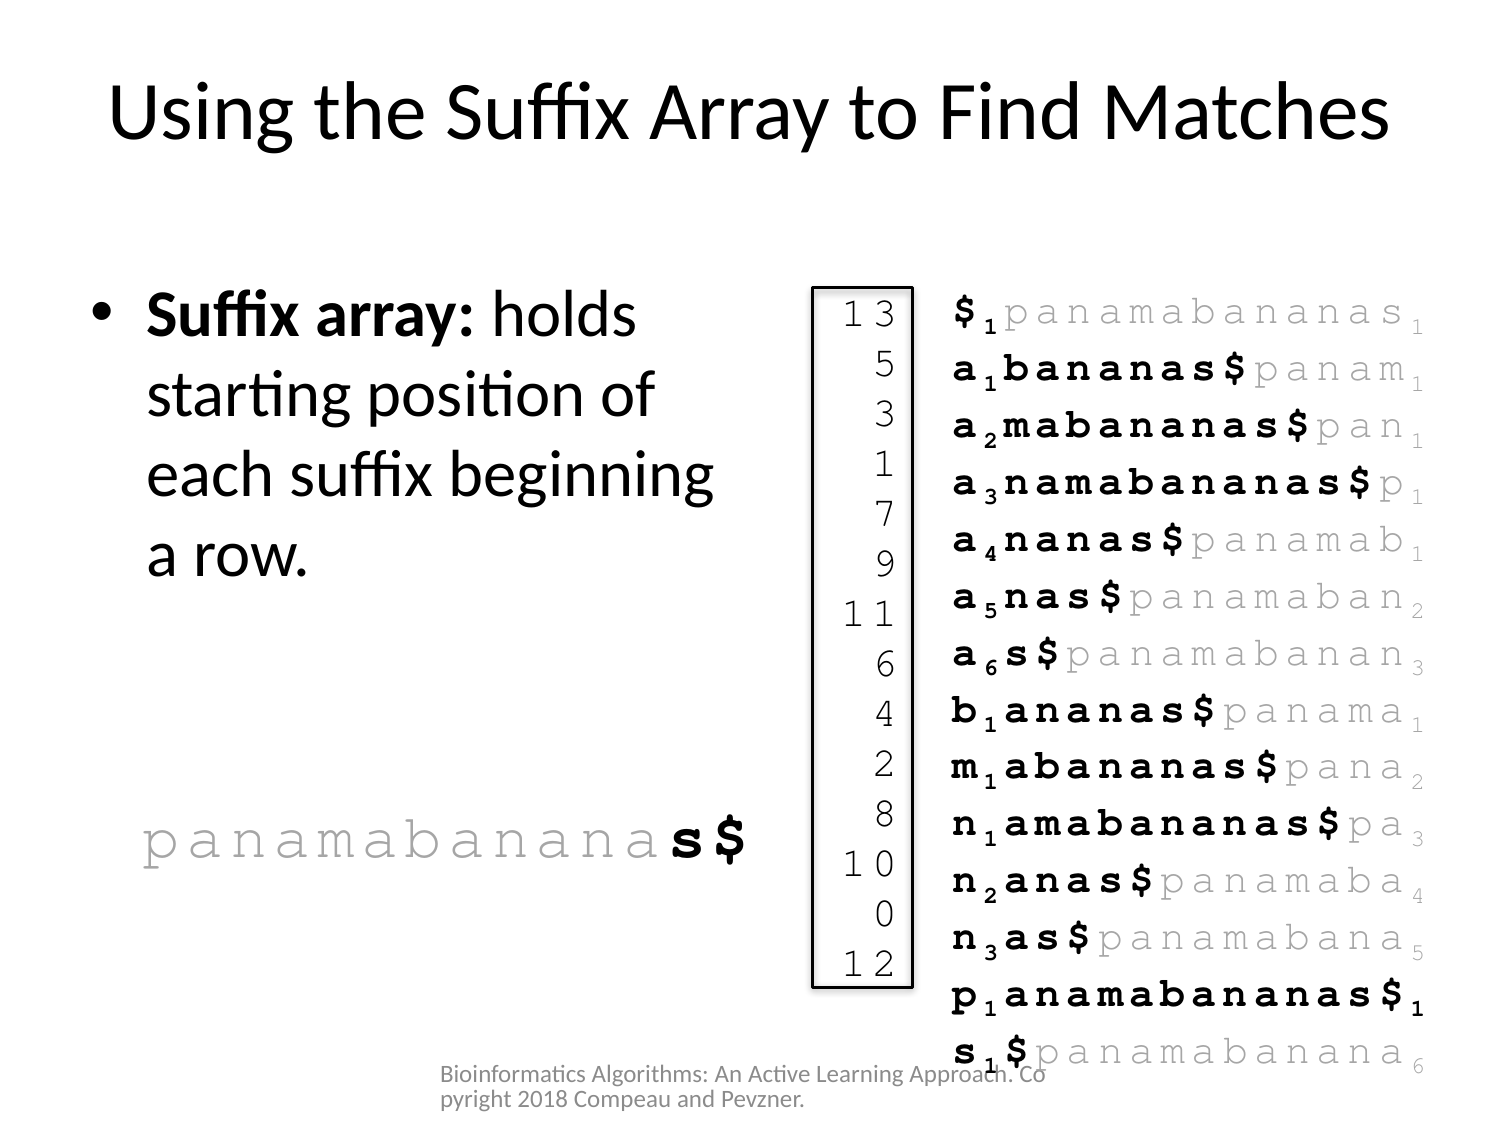

# Using the Suffix Array to Find Matches
Suffix array: holds starting position of each suffix beginning
a row.
$1panamabananas1
a1bananas$panam1
a2mabananas$pan1
a3namabananas$p1
a4nanas$panamab1
a5nas$panamaban2
a6s$panamabanan3 b1ananas$panama1
m1abananas$pana2
n1amabananas$pa3
n2anas$panamaba4
n3as$panamabana5
p1anamabananas$1
s1$panamabanana6
13
5
3
1
7
9
11
6
4
2
8
10
0
12

panamabananas$
Bioinformatics Algorithms: An Active Learning Approach. Copyright 2018 Compeau and Pevzner.